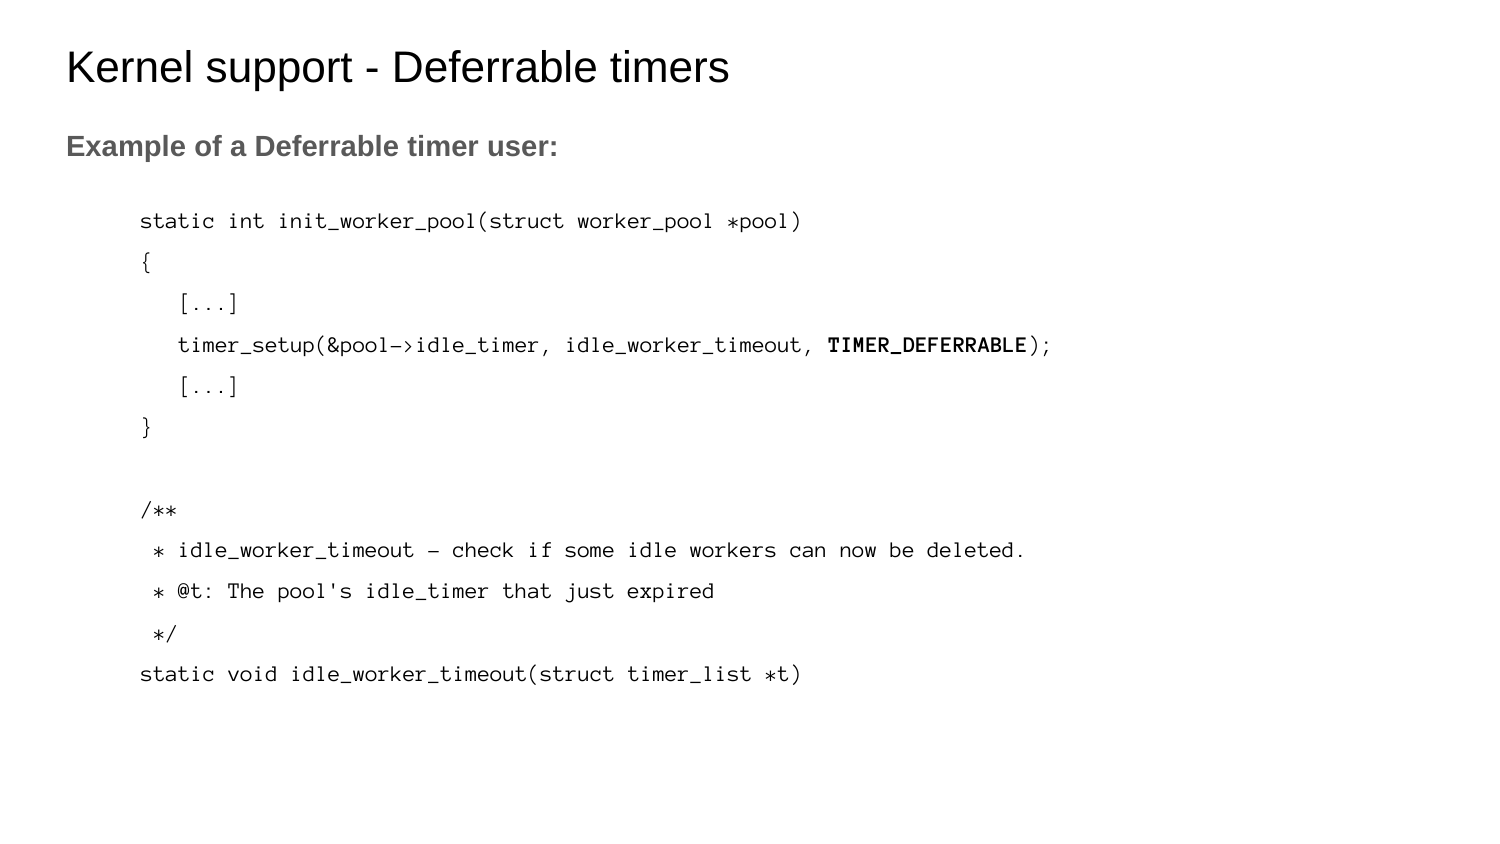

# Kernel support - Deferrable timers

Example of a Deferrable timer user:

static int init_worker_pool(struct worker_pool *pool)
{
   [...]
   timer_setup(&pool->idle_timer, idle_worker_timeout, TIMER_DEFERRABLE);
   [...]
}

/**
 * idle_worker_timeout - check if some idle workers can now be deleted.
 * @t: The pool's idle_timer that just expired
 */
static void idle_worker_timeout(struct timer_list *t)